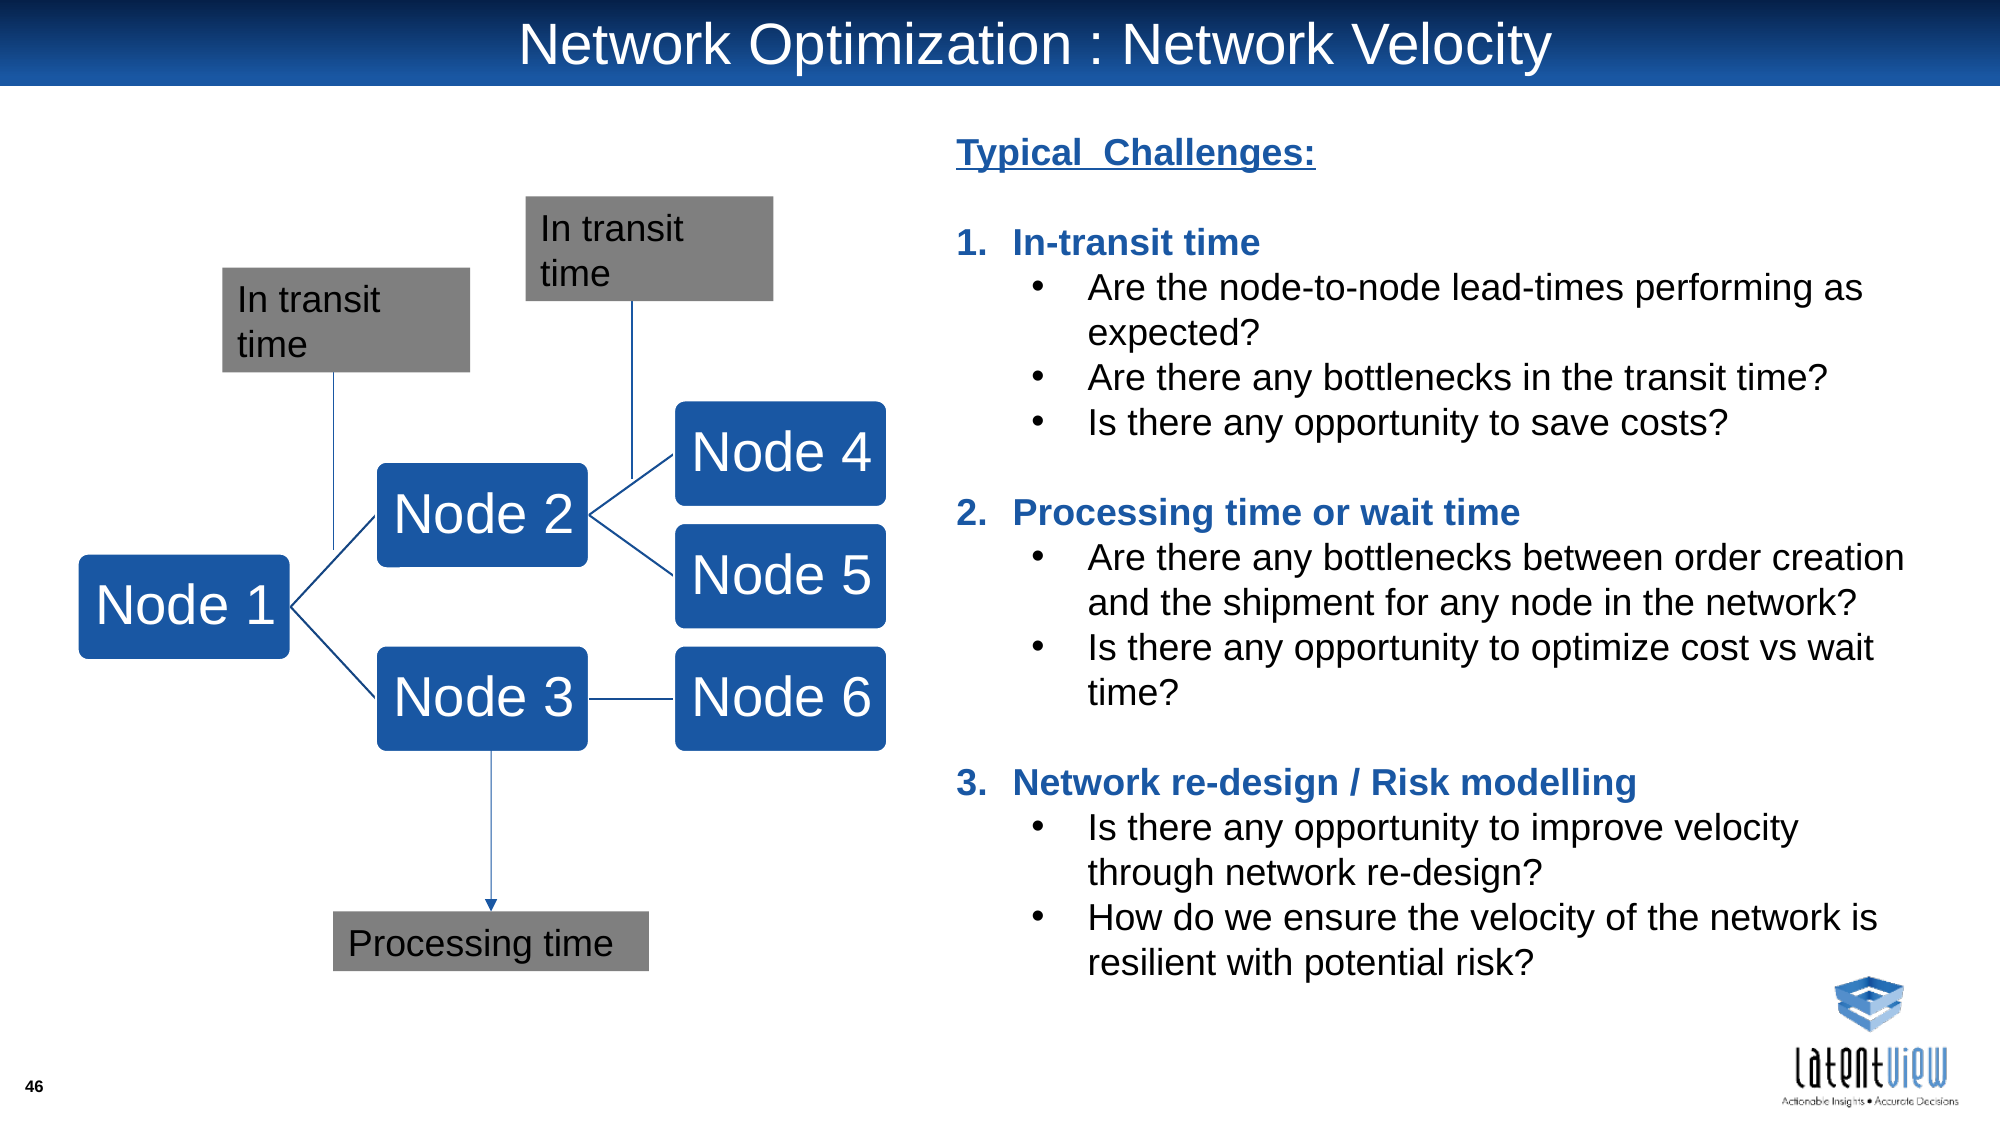

# Network Optimization : Network Velocity
Typical  Challenges:

In-transit time
Are the node-to-node lead-times performing as expected?
Are there any bottlenecks in the transit time?
Is there any opportunity to save costs?

Processing time or wait time
Are there any bottlenecks between order creation and the shipment for any node in the network?
Is there any opportunity to optimize cost vs wait time?

Network re-design / Risk modelling
Is there any opportunity to improve velocity through network re-design?
How do we ensure the velocity of the network is resilient with potential risk?
In transit time
Node 1

Node 2

Node 4

Node 5

Node 3

Node 6
In transit time
Processing time